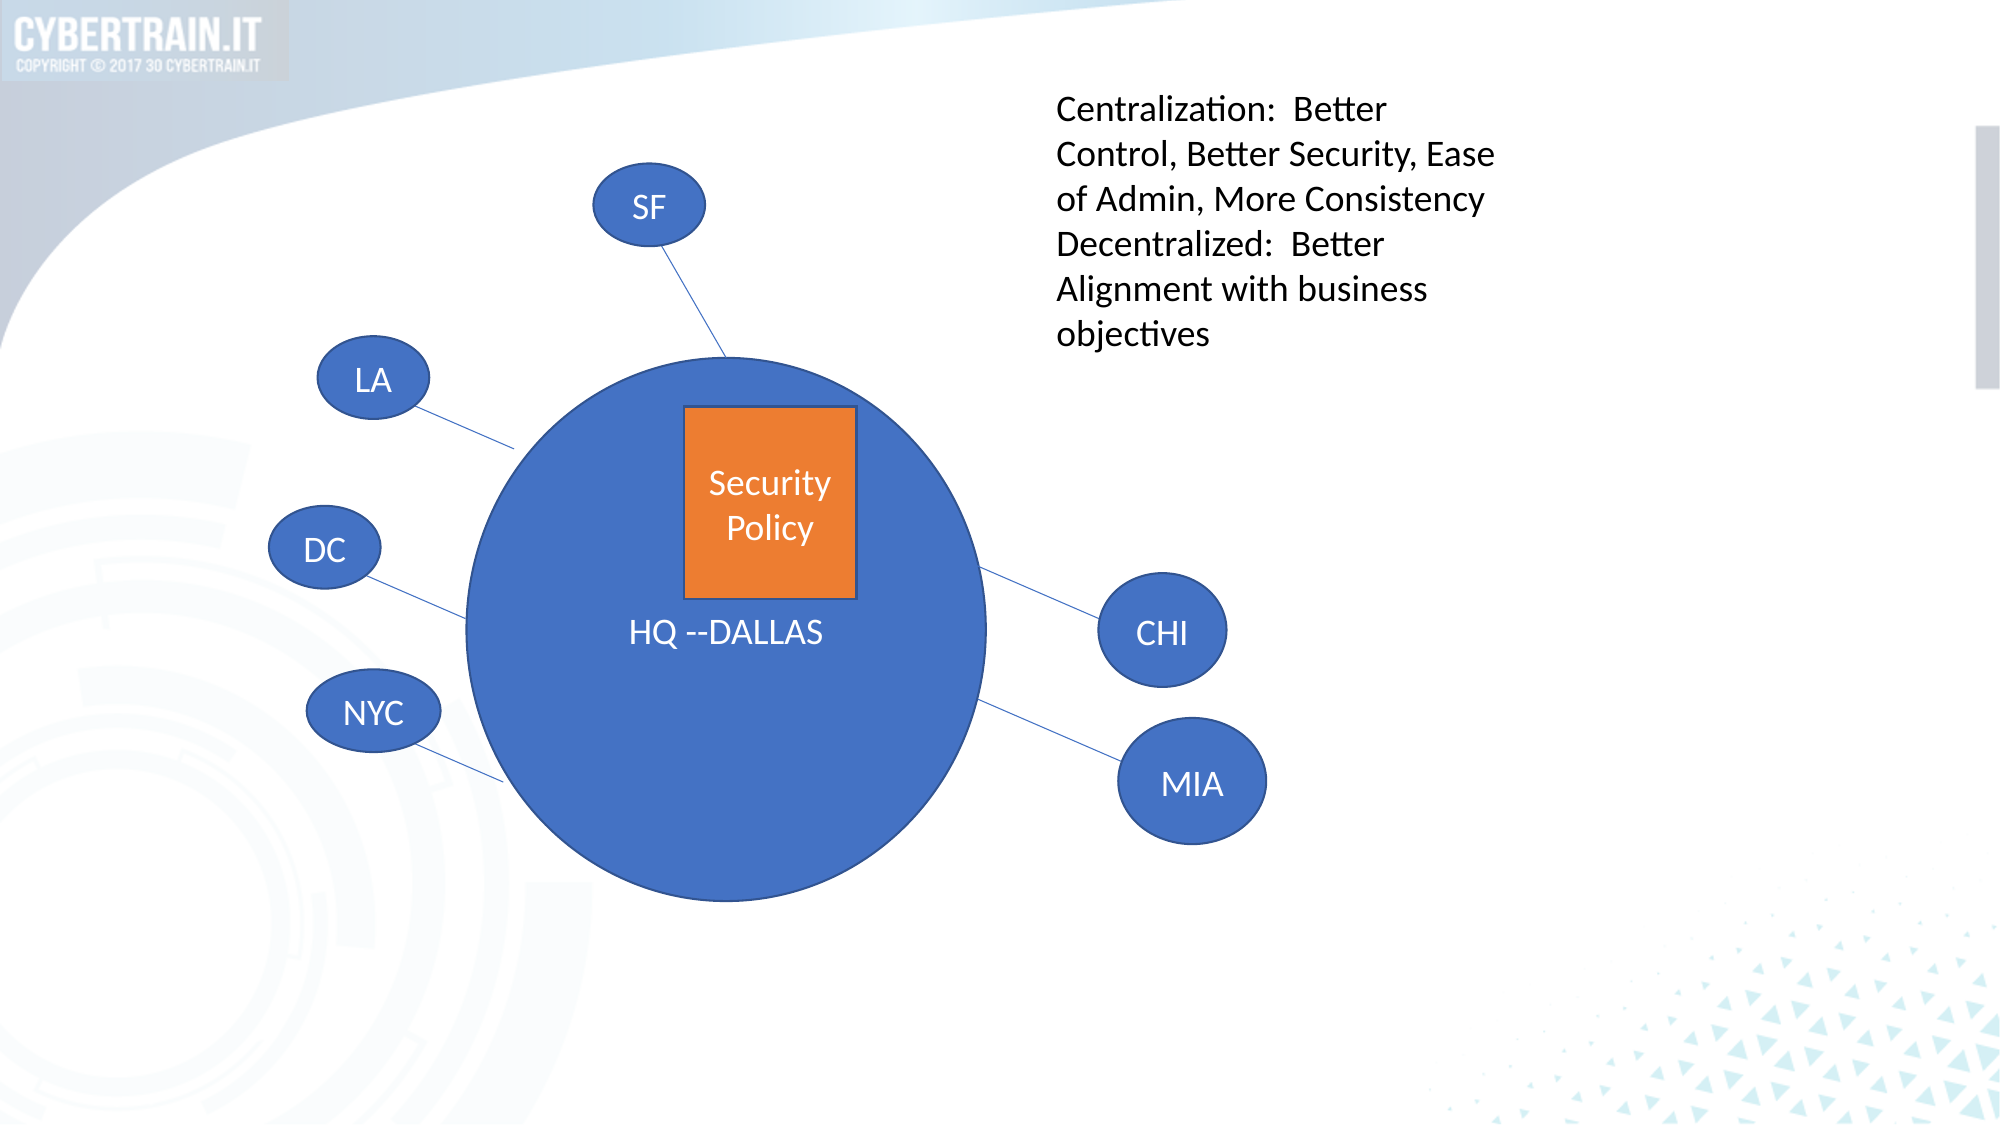

Centralization:  Better Control, Better Security, Ease of Admin, More Consistency
Decentralized:  Better Alignment with business objectives
SF
LA
HQ --DALLAS
Security Policy
DC
CHI
NYC
MIA